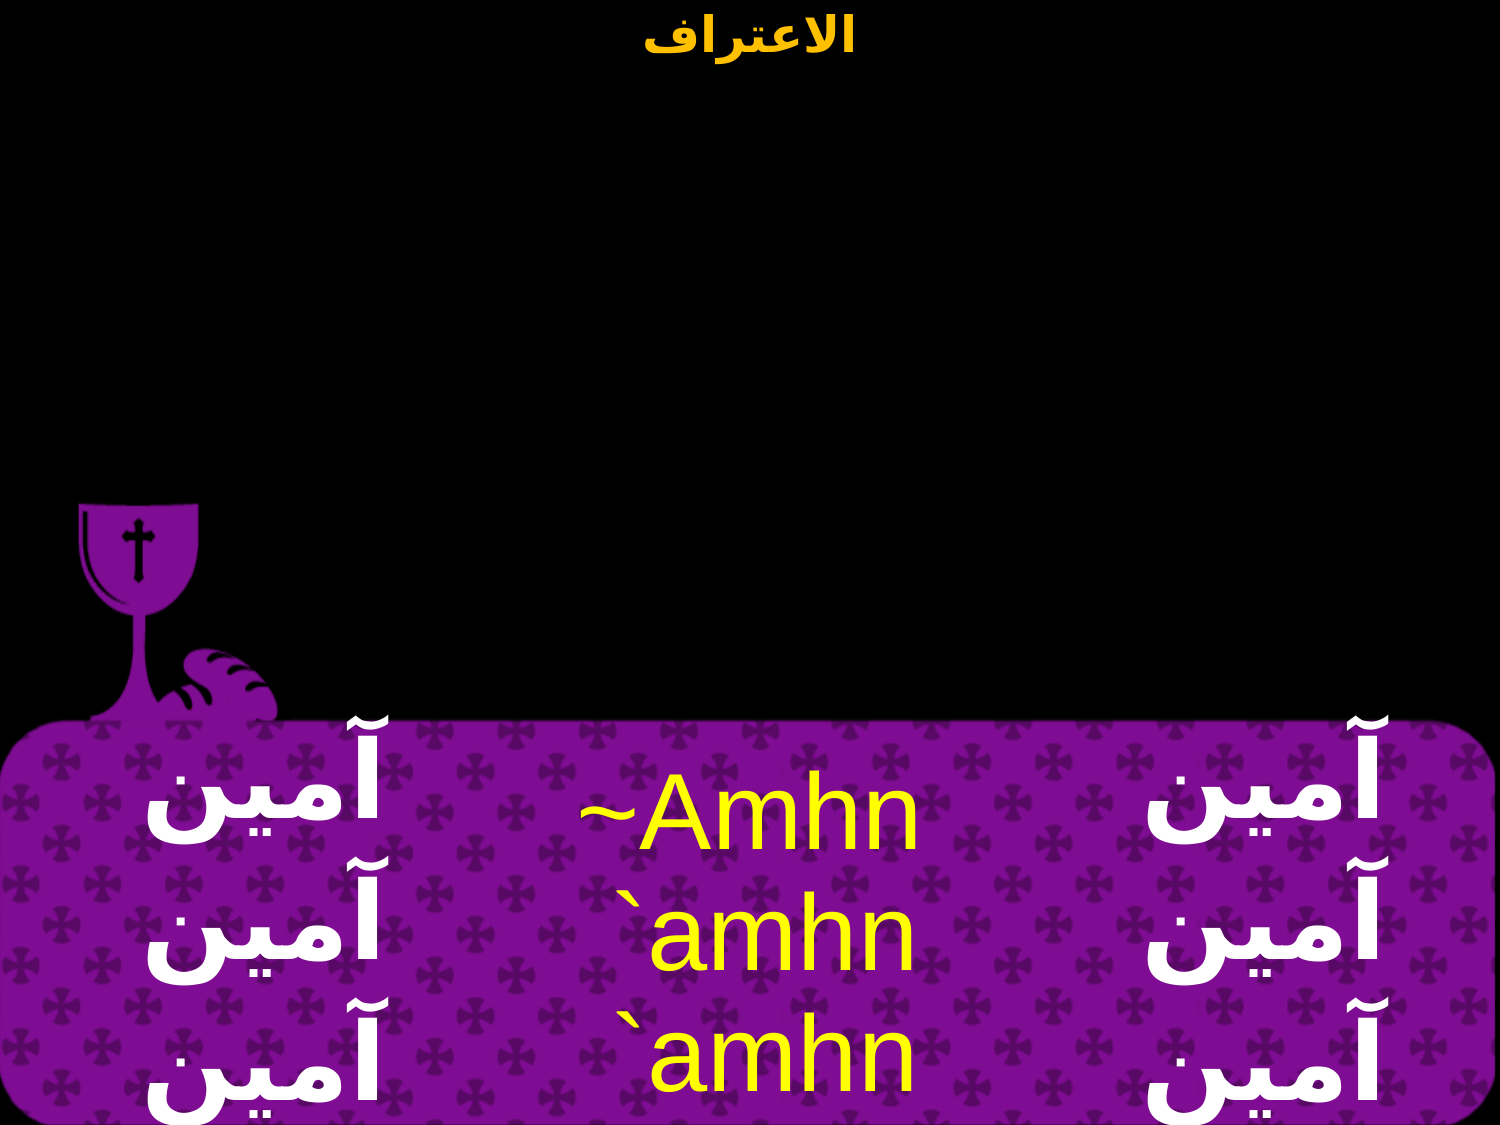

| آمين آمين آمين | ~Amhn `amhn `amhn | آمين آمين آمين |
| --- | --- | --- |